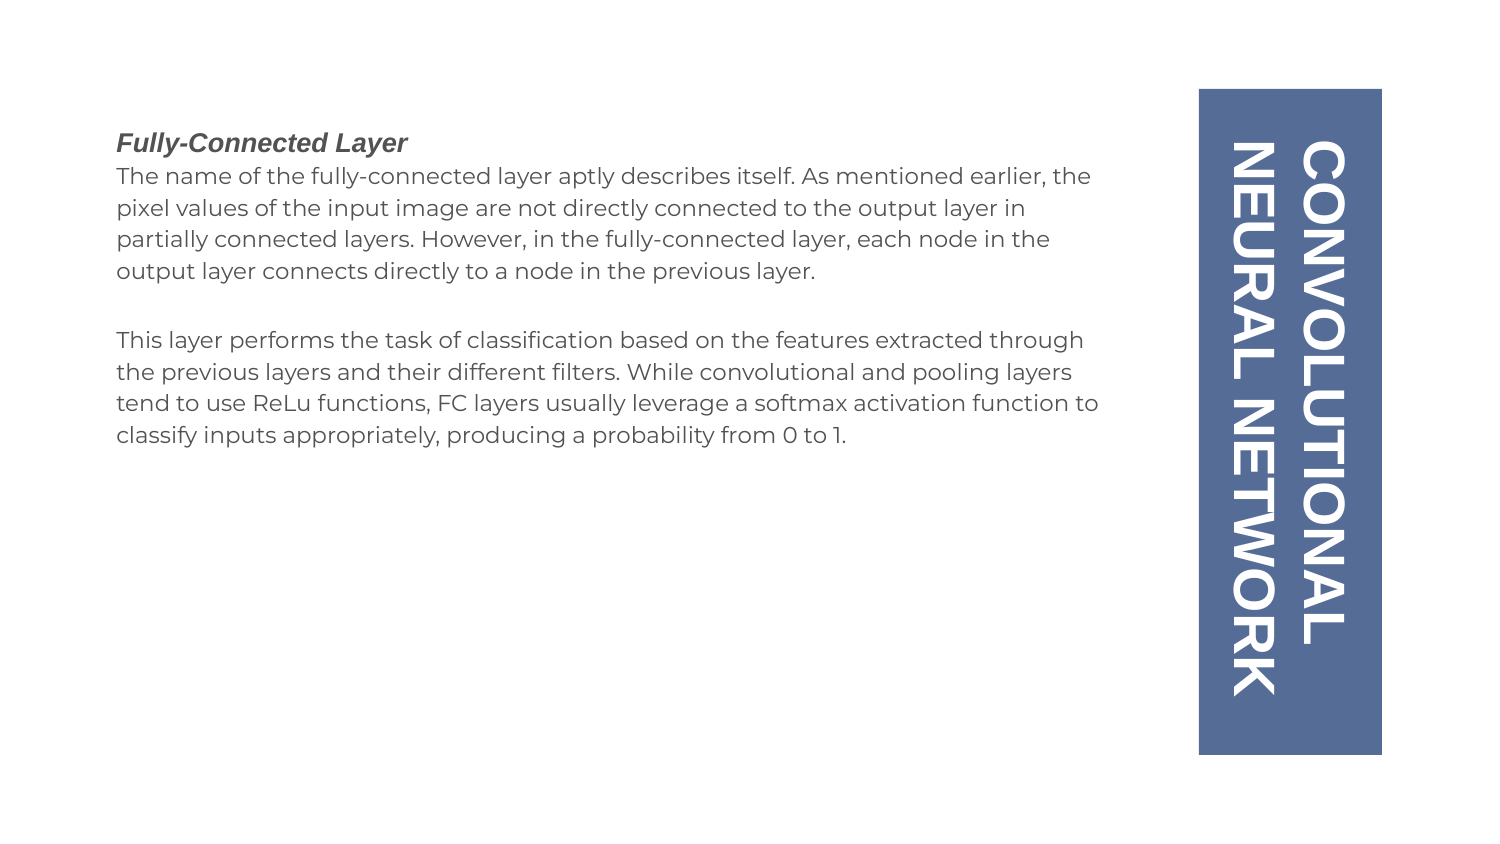

Fully-Connected Layer
The name of the fully-connected layer aptly describes itself. As mentioned earlier, the pixel values of the input image are not directly connected to the output layer in partially connected layers. However, in the fully-connected layer, each node in the output layer connects directly to a node in the previous layer.
This layer performs the task of classification based on the features extracted through the previous layers and their different filters. While convolutional and pooling layers tend to use ReLu functions, FC layers usually leverage a softmax activation function to classify inputs appropriately, producing a probability from 0 to 1.

# CONVOLUTIONAL
NEURAL NETWORK